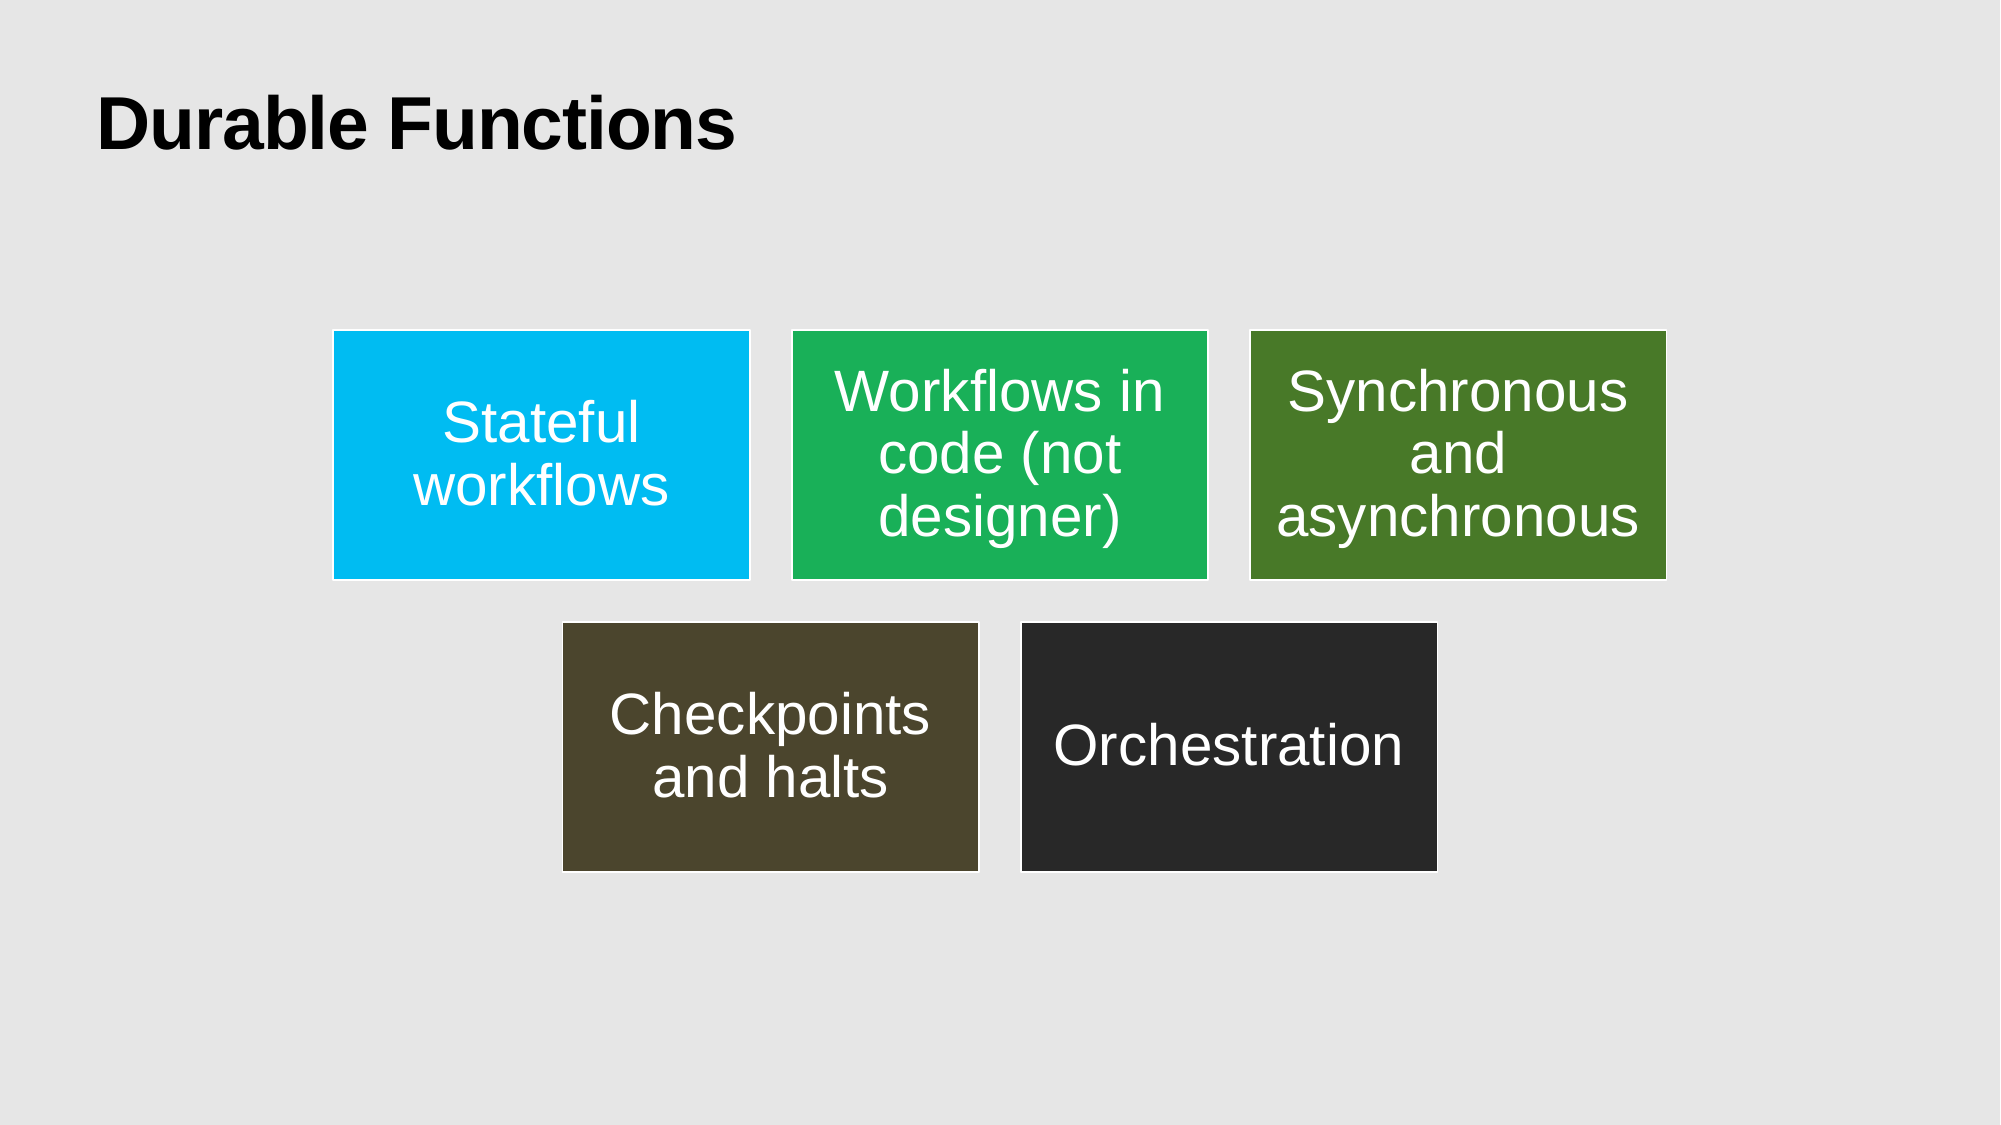

# Durable Functions

Stateful workflows
Workflows in code (not designer)
Synchronous and asynchronous
Checkpoints and halts
Orchestration